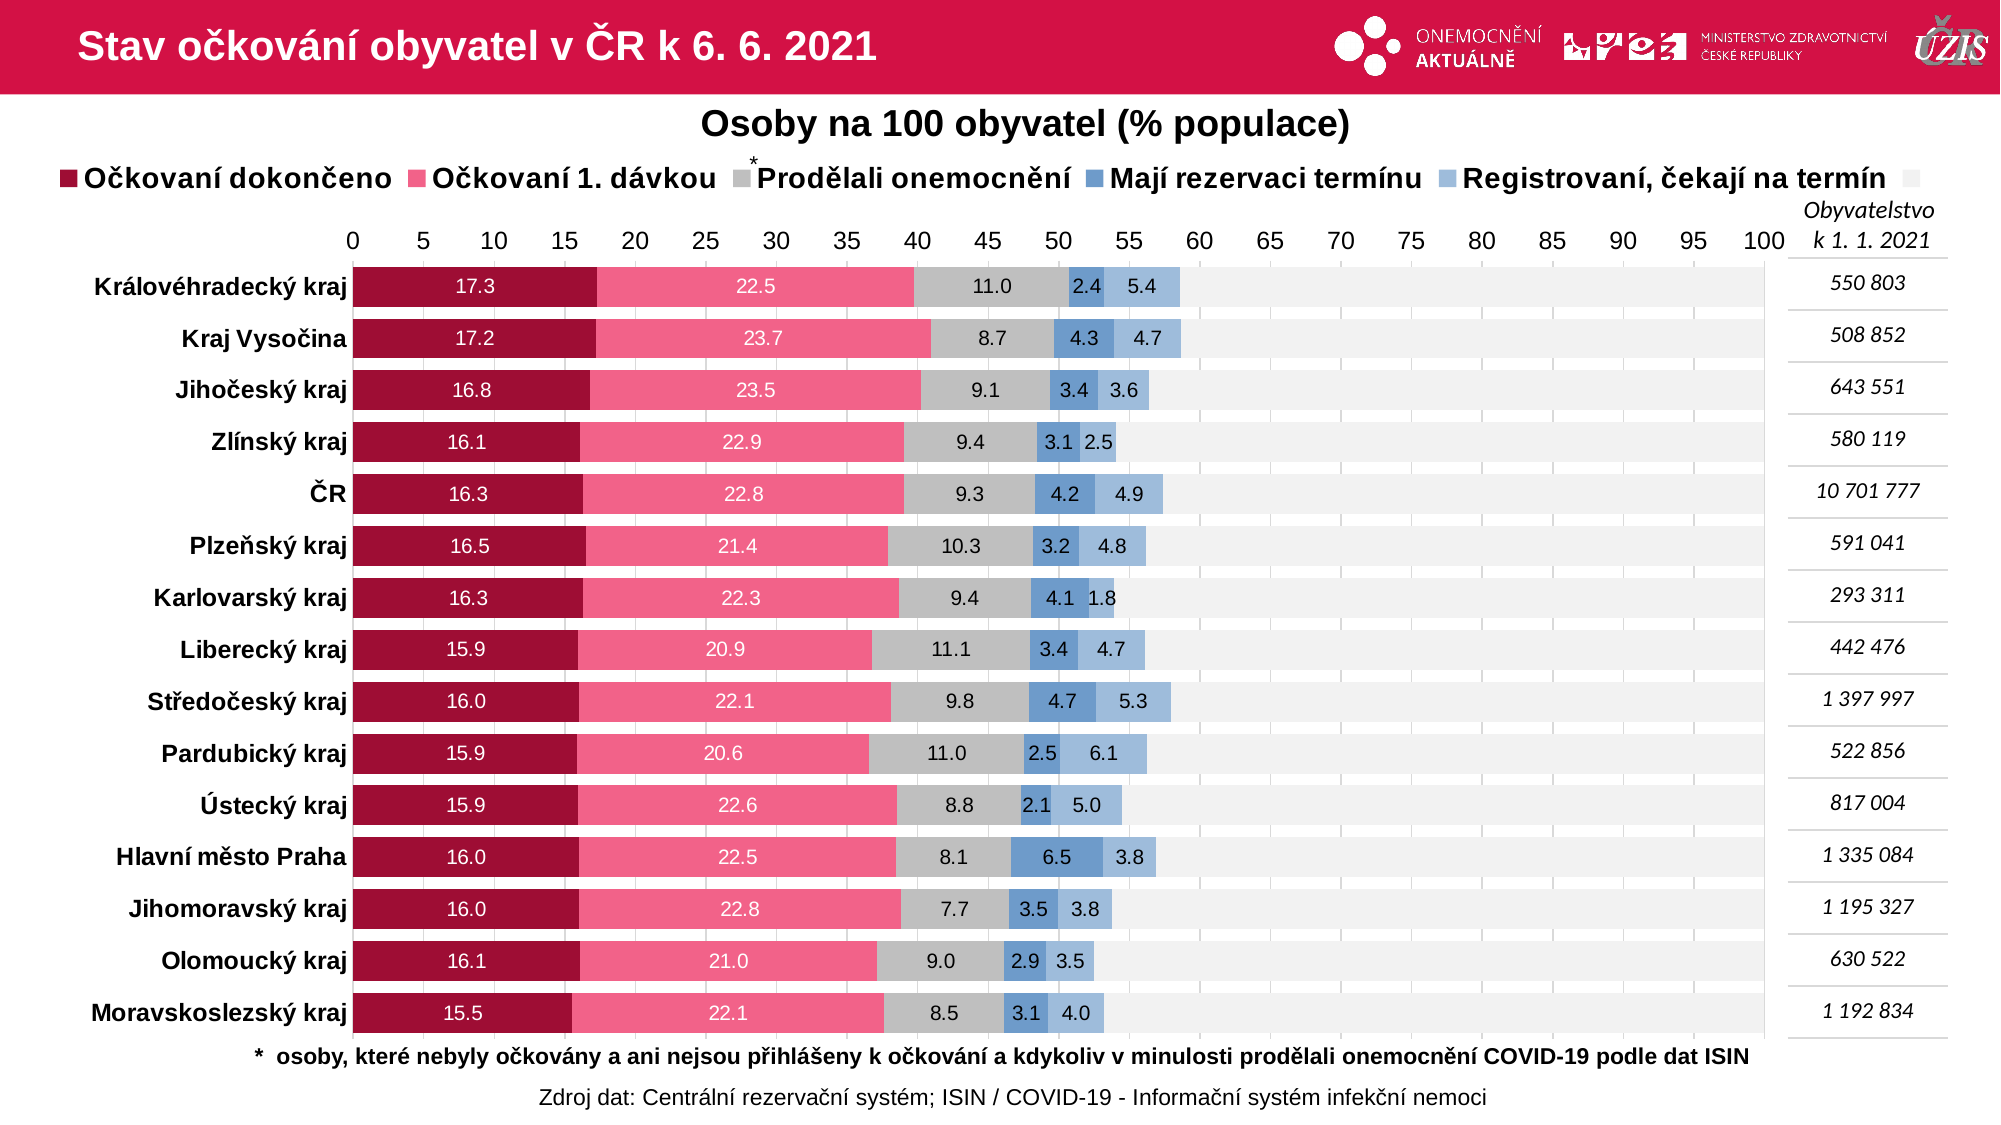

# Stav očkování obyvatel v ČR k 6. 6. 2021
Osoby na 100 obyvatel (% populace)

### Chart

| Category | Očkovaní dokončeno | Očkovaní 1. dávkou | Prodělali onemocnění | Mají rezervaci termínu | Registrovaní, čekají na termín |   |
|---|---|---|---|---|---|---|
| Královéhradecký kraj | 17.268606 | 22.50133 | 10.991044 | 2.42555 | 5.36870714 | 41.4447634 |
| Kraj Vysočina | 17.1827958 | 23.737354 | 8.7280781 | 4.278847 | 4.72318081 | 41.3497441 |
| Jihočeský kraj | 16.7921423 | 23.455018 | 9.1082136 | 3.437024 | 3.63219077 | 43.575412 |
| Zlínský kraj | 16.0706683 | 22.943051 | 9.4406492 | 3.075403 | 2.54396081 | 45.9262669 |
| ČR | 16.2902572 | 22.757604 | 9.2684701 | 4.23454 | 4.86471546 | 42.5844138 |
| Plzeňský kraj | 16.5227116 | 21.395132 | 10.255803 | 3.225157 | 4.77039664 | 43.8308002 |
| Karlovarský kraj | 16.3079462 | 22.336701 | 9.3705998 | 4.147134 | 1.78240843 | 46.055211 |
| Liberecký kraj | 15.9292255 | 20.863504 | 11.144333 | 3.404704 | 4.73765809 | 43.9205742 |
| Středočeský kraj | 15.9824377 | 22.11557 | 9.7926533 | 4.736133 | 5.29507574 | 42.0781304 |
| Pardubický kraj | 15.8871659 | 20.640291 | 11.042429 | 2.535306 | 6.14394786 | 43.7508607 |
| Ústecký kraj | 15.9213419 | 22.631958 | 8.8020377 | 2.120553 | 4.97194628 | 45.5521638 |
| Hlavní město Praha | 15.9813914 | 22.51304 | 8.0955206 | 6.529102 | 3.80021032 | 43.080735 |
| Jihomoravský kraj | 16.0290866 | 22.759546 | 7.6519647 | 3.511591 | 3.82840846 | 46.2194027 |
| Olomoucký kraj | 16.0769965 | 21.033049 | 9.0364809 | 2.92123 | 3.45634252 | 47.4759009 |
| Moravskoslezský kraj | 15.5260497 | 22.078848 | 8.517279 | 3.11309 | 3.95469948 | 46.8100339 |
*
Obyvatelstvo
k 1. 1. 2021
| 550 803 |
| --- |
| 508 852 |
| 643 551 |
| 580 119 |
| 10 701 777 |
| 591 041 |
| 293 311 |
| 442 476 |
| 1 397 997 |
| 522 856 |
| 817 004 |
| 1 335 084 |
| 1 195 327 |
| 630 522 |
| 1 192 834 |
*  osoby, které nebyly očkovány a ani nejsou přihlášeny k očkování a kdykoliv v minulosti prodělali onemocnění COVID-19 podle dat ISIN
Zdroj dat: Centrální rezervační systém; ISIN / COVID-19 - Informační systém infekční nemoci